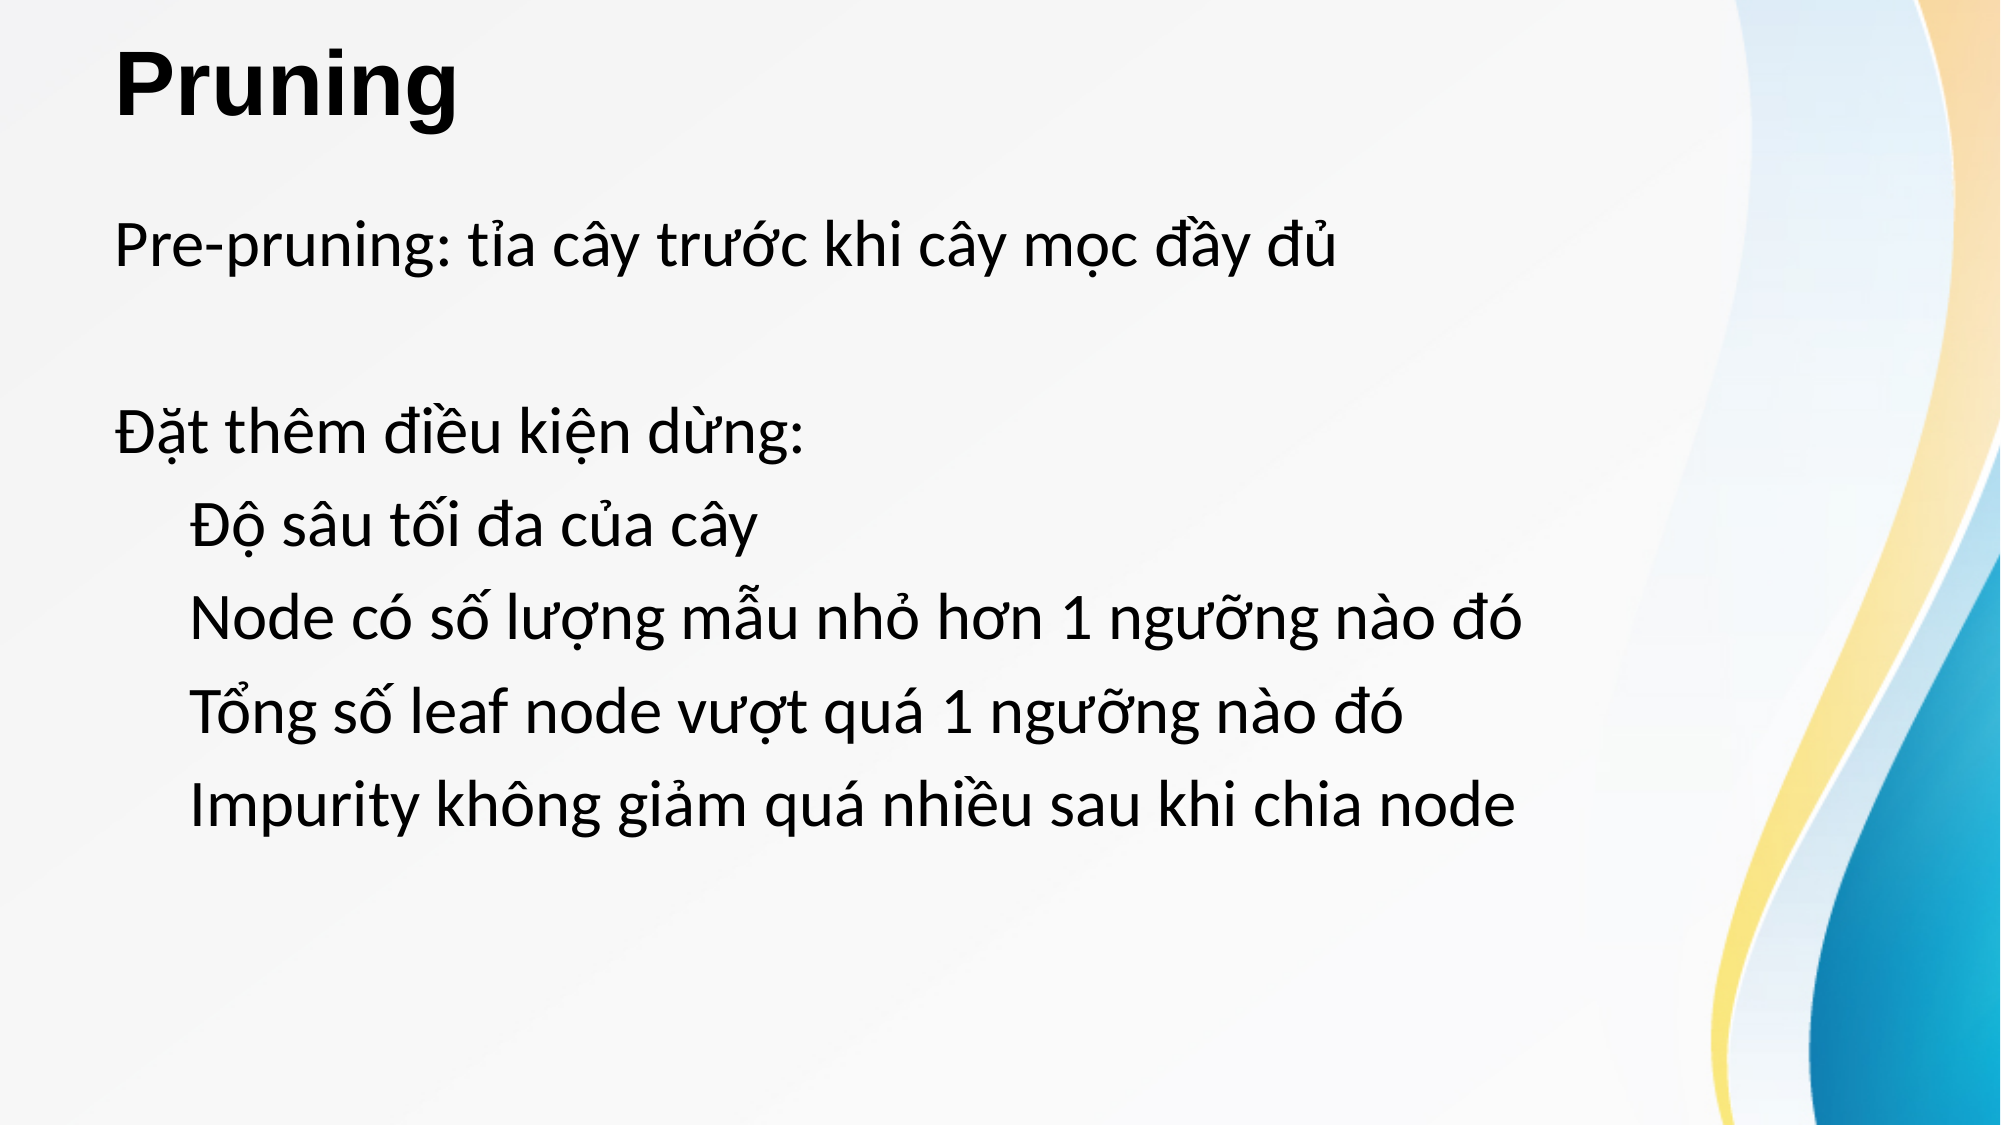

# Pruning
Pre-pruning: tỉa cây trước khi cây mọc đầy đủ

Đặt thêm điều kiện dừng:
Độ sâu tối đa của cây
Node có số lượng mẫu nhỏ hơn 1 ngưỡng nào đó
Tổng số leaf node vượt quá 1 ngưỡng nào đó
Impurity không giảm quá nhiều sau khi chia node